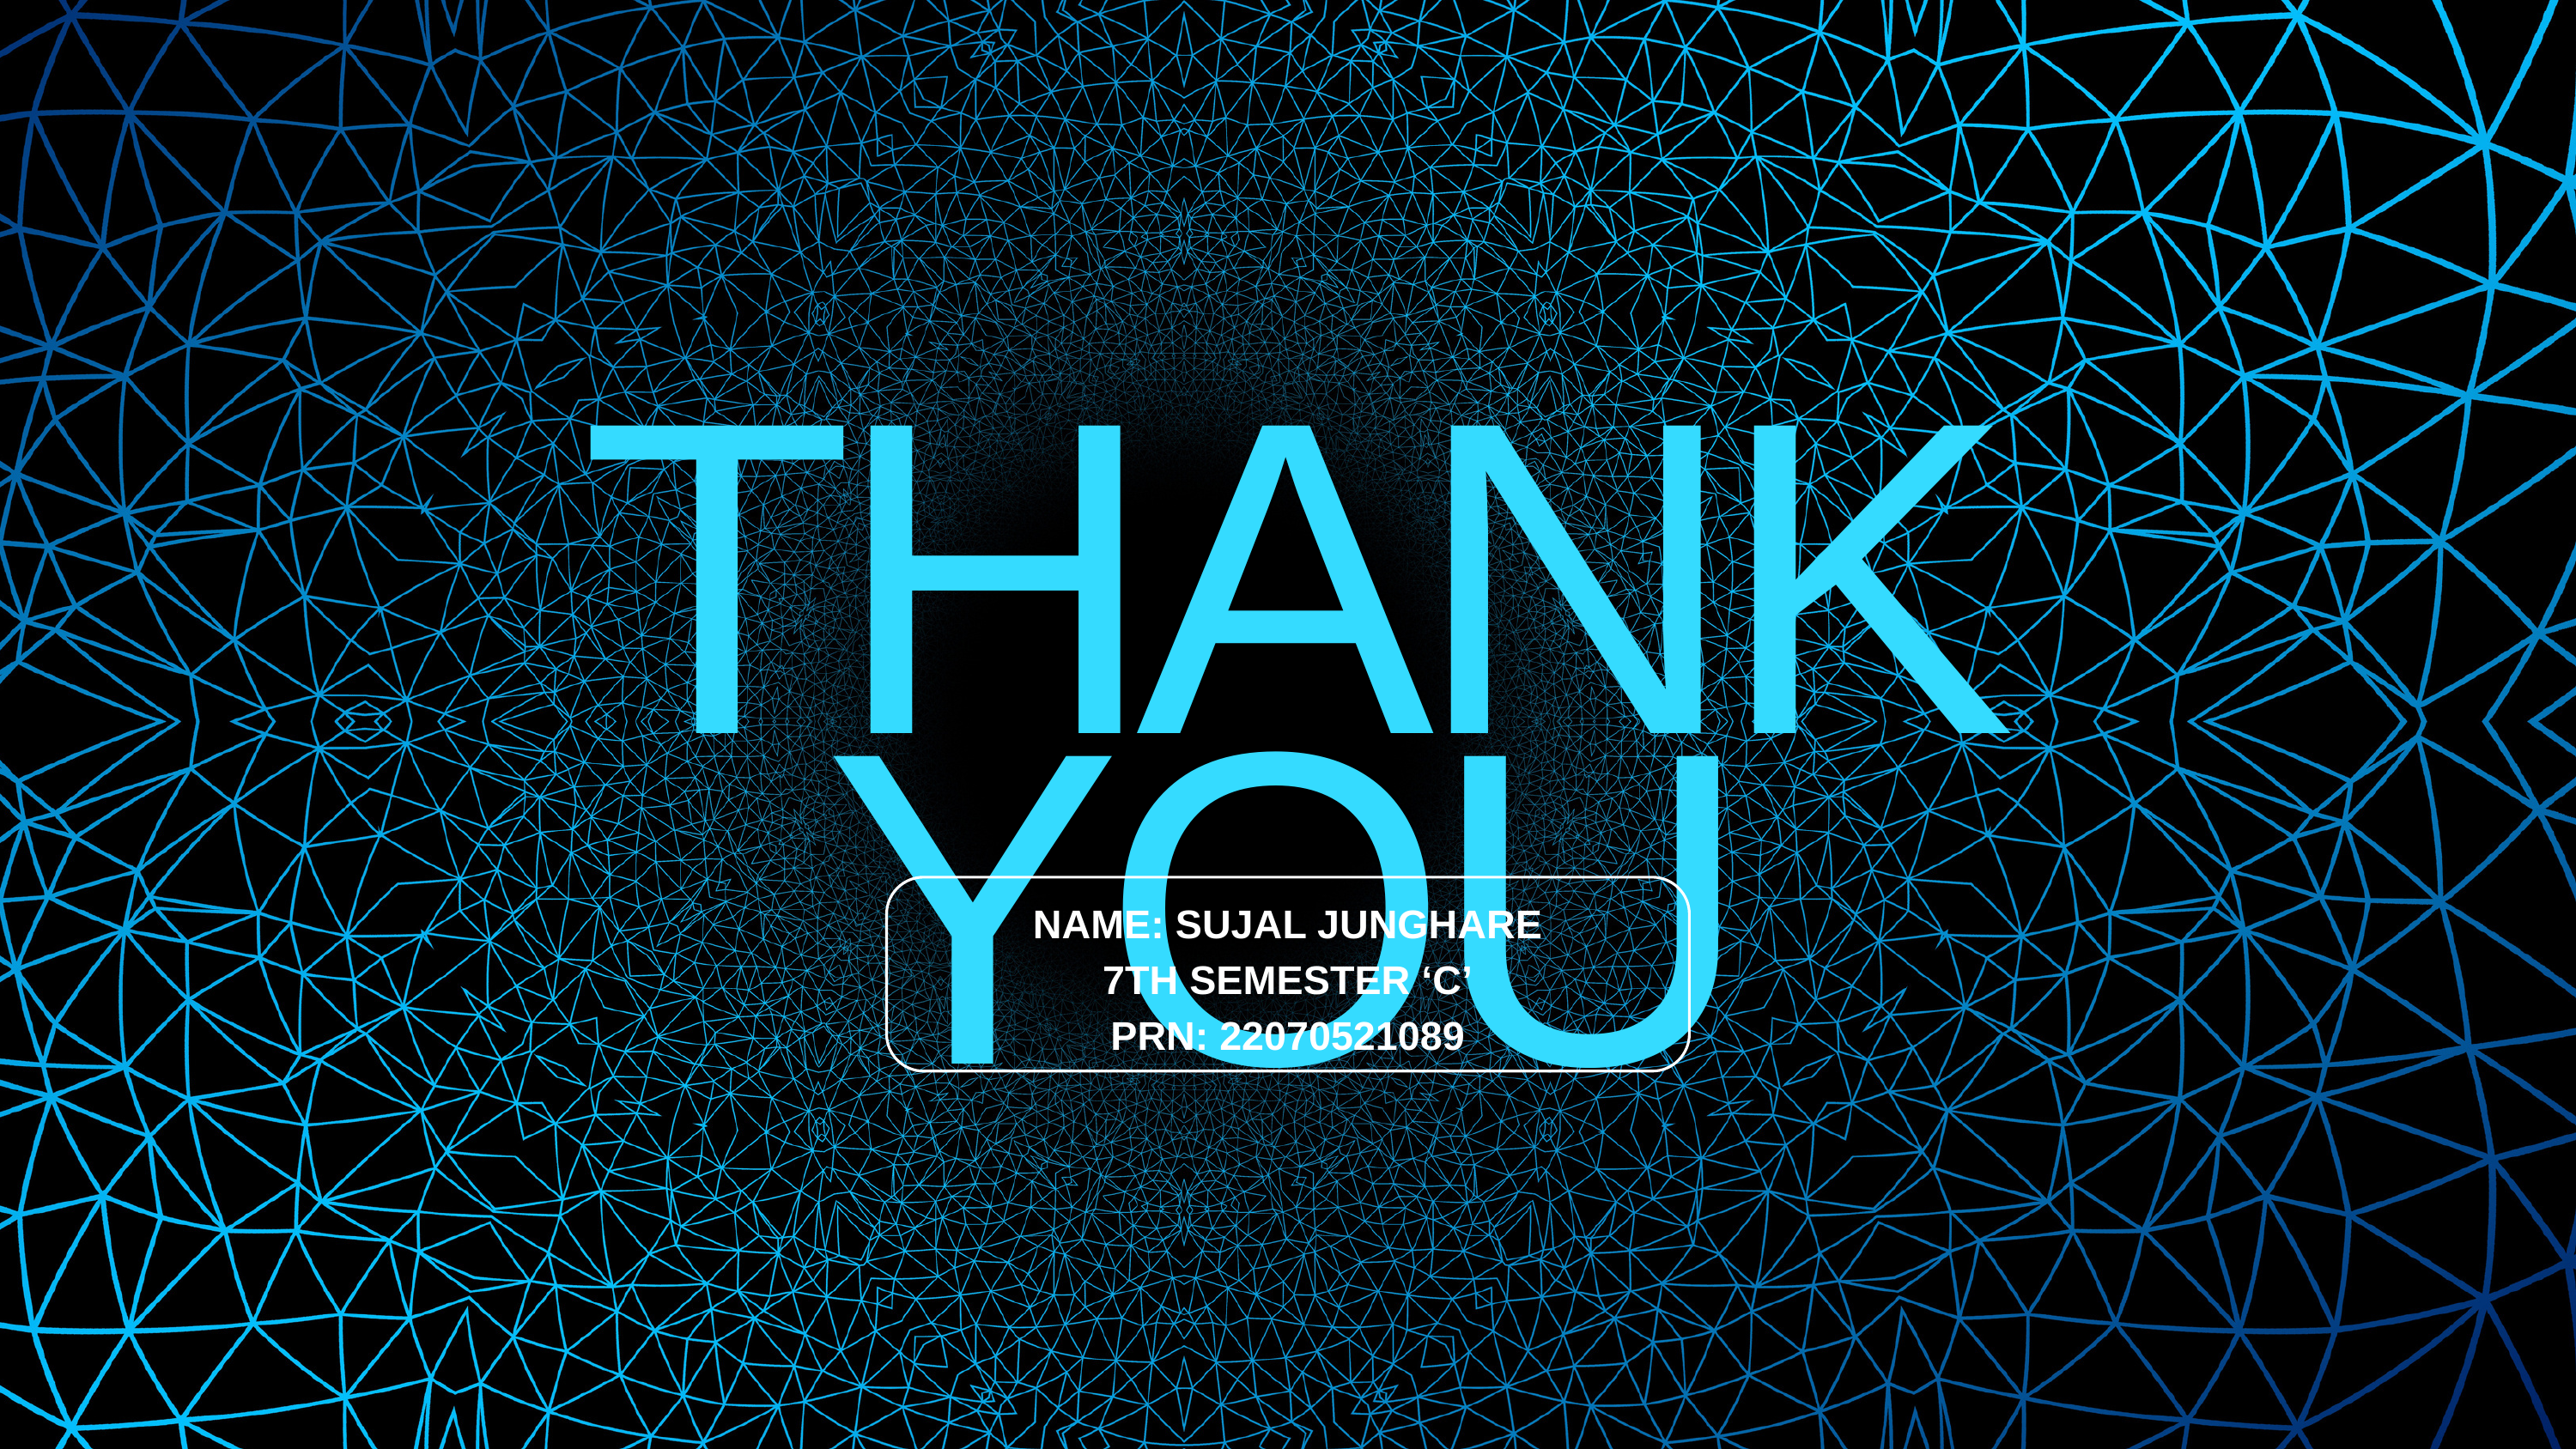

THANK YOU

NAME: SUJAL JUNGHARE
7TH SEMESTER ‘C’
PRN: 22070521089